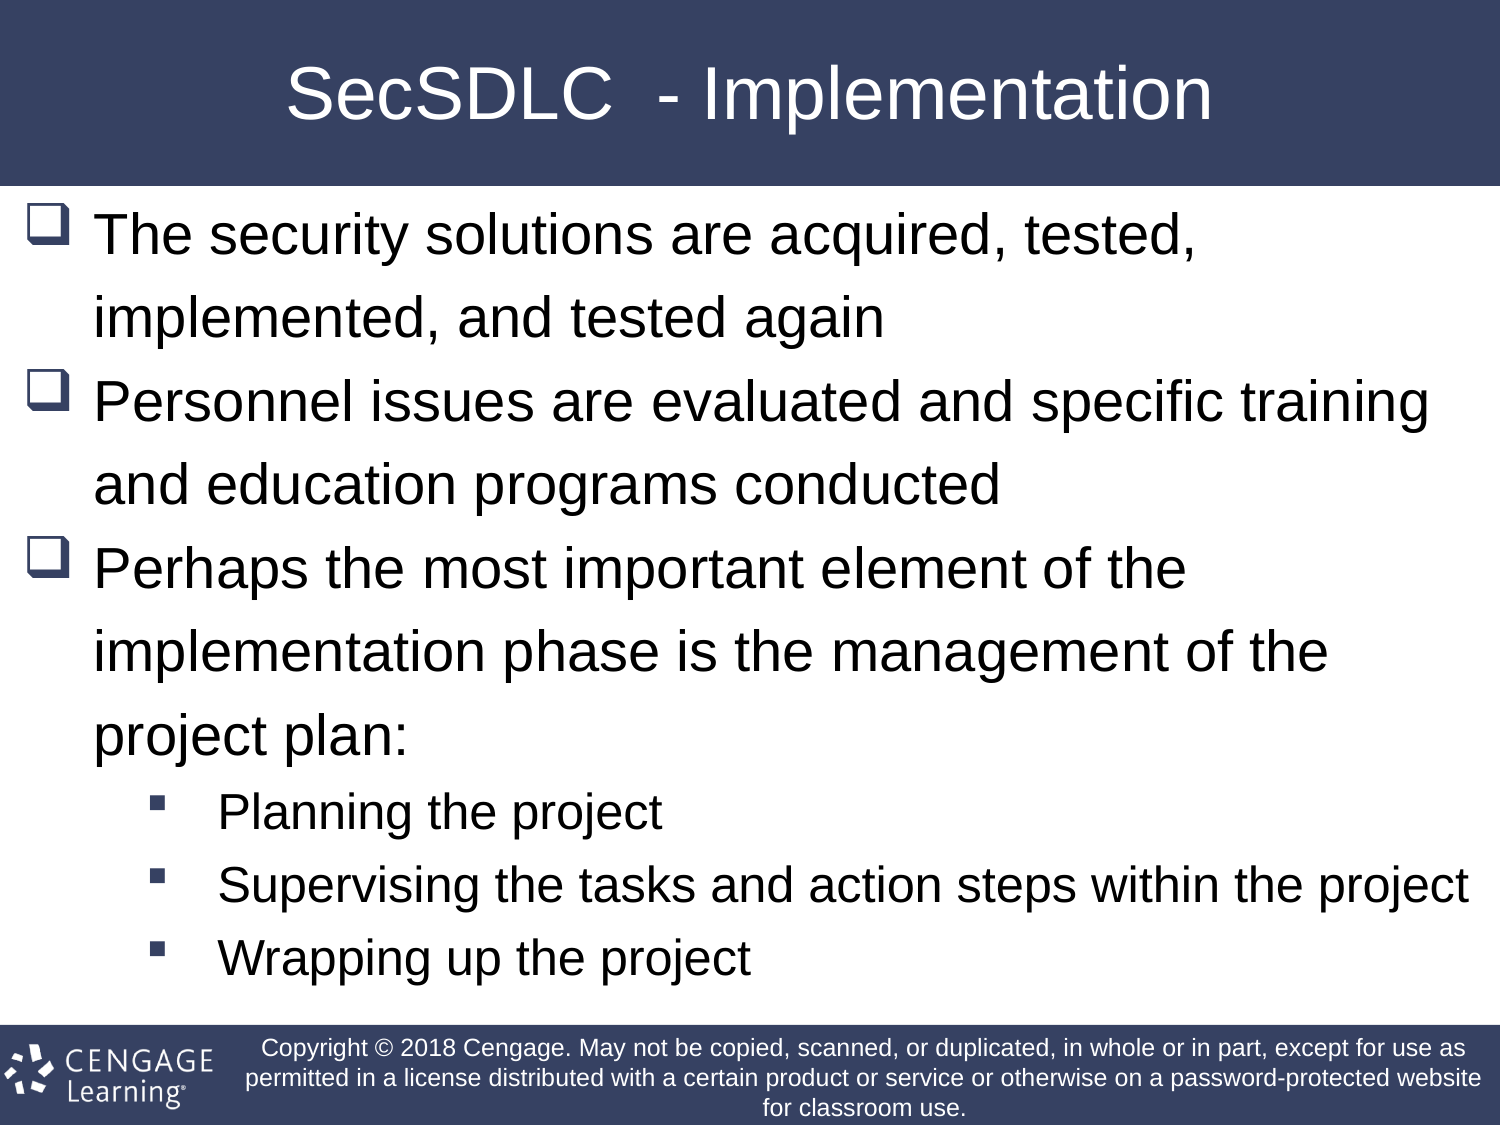

# SecSDLC  - Implementation
The security solutions are acquired, tested, implemented, and tested again
Personnel issues are evaluated and specific training and education programs conducted
Perhaps the most important element of the implementation phase is the management of the project plan:
Planning the project
Supervising the tasks and action steps within the project
Wrapping up the project